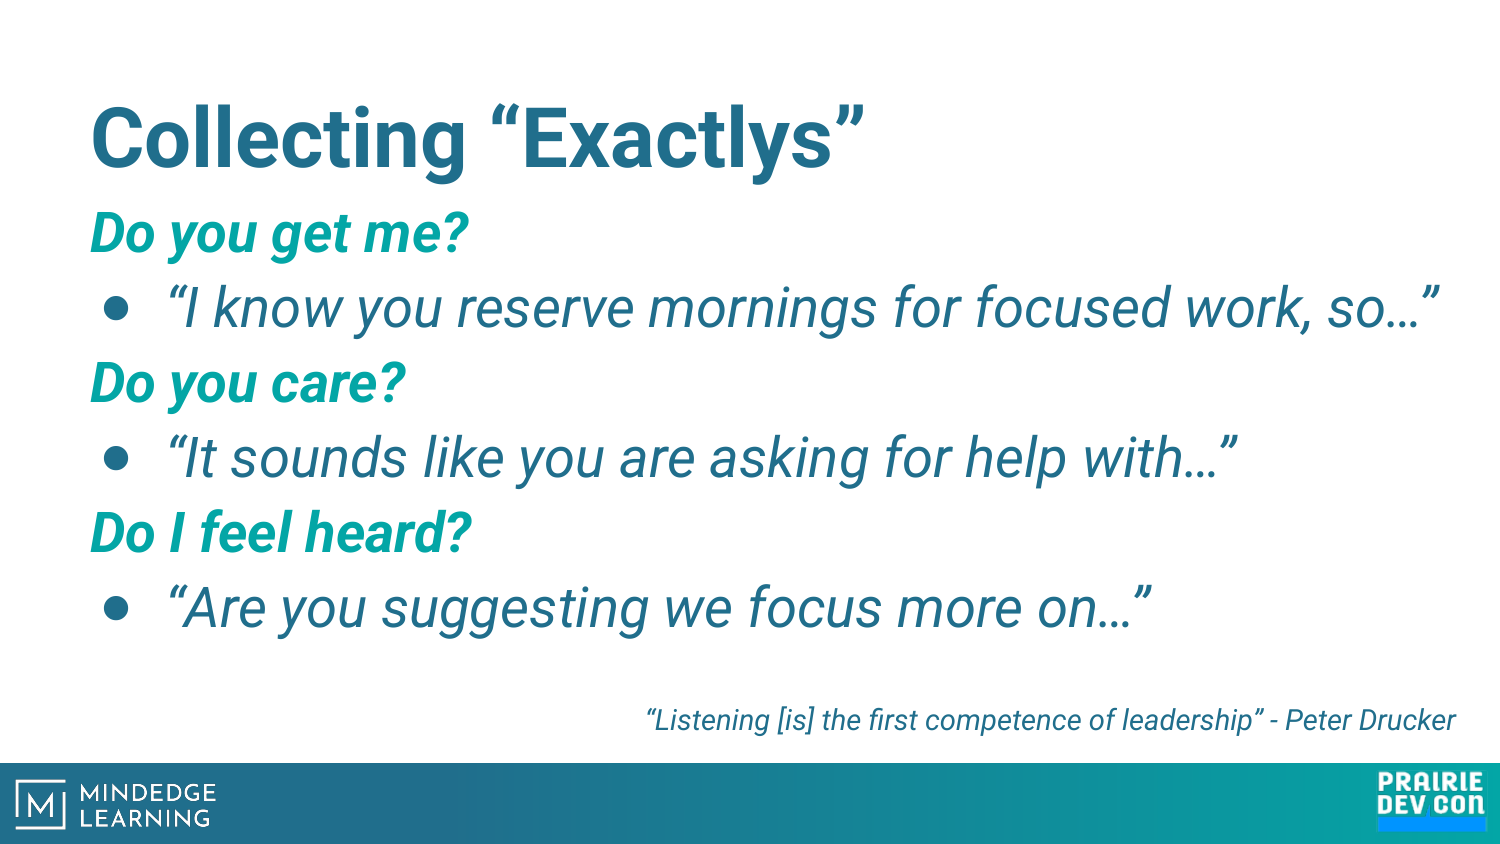

# Collecting “Exactlys”
Do you get me?
“I know you reserve mornings for focused work, so…”
Do you care?
“It sounds like you are asking for help with…”
Do I feel heard?
“Are you suggesting we focus more on…”

“Listening [is] the first competence of leadership” - Peter Drucker